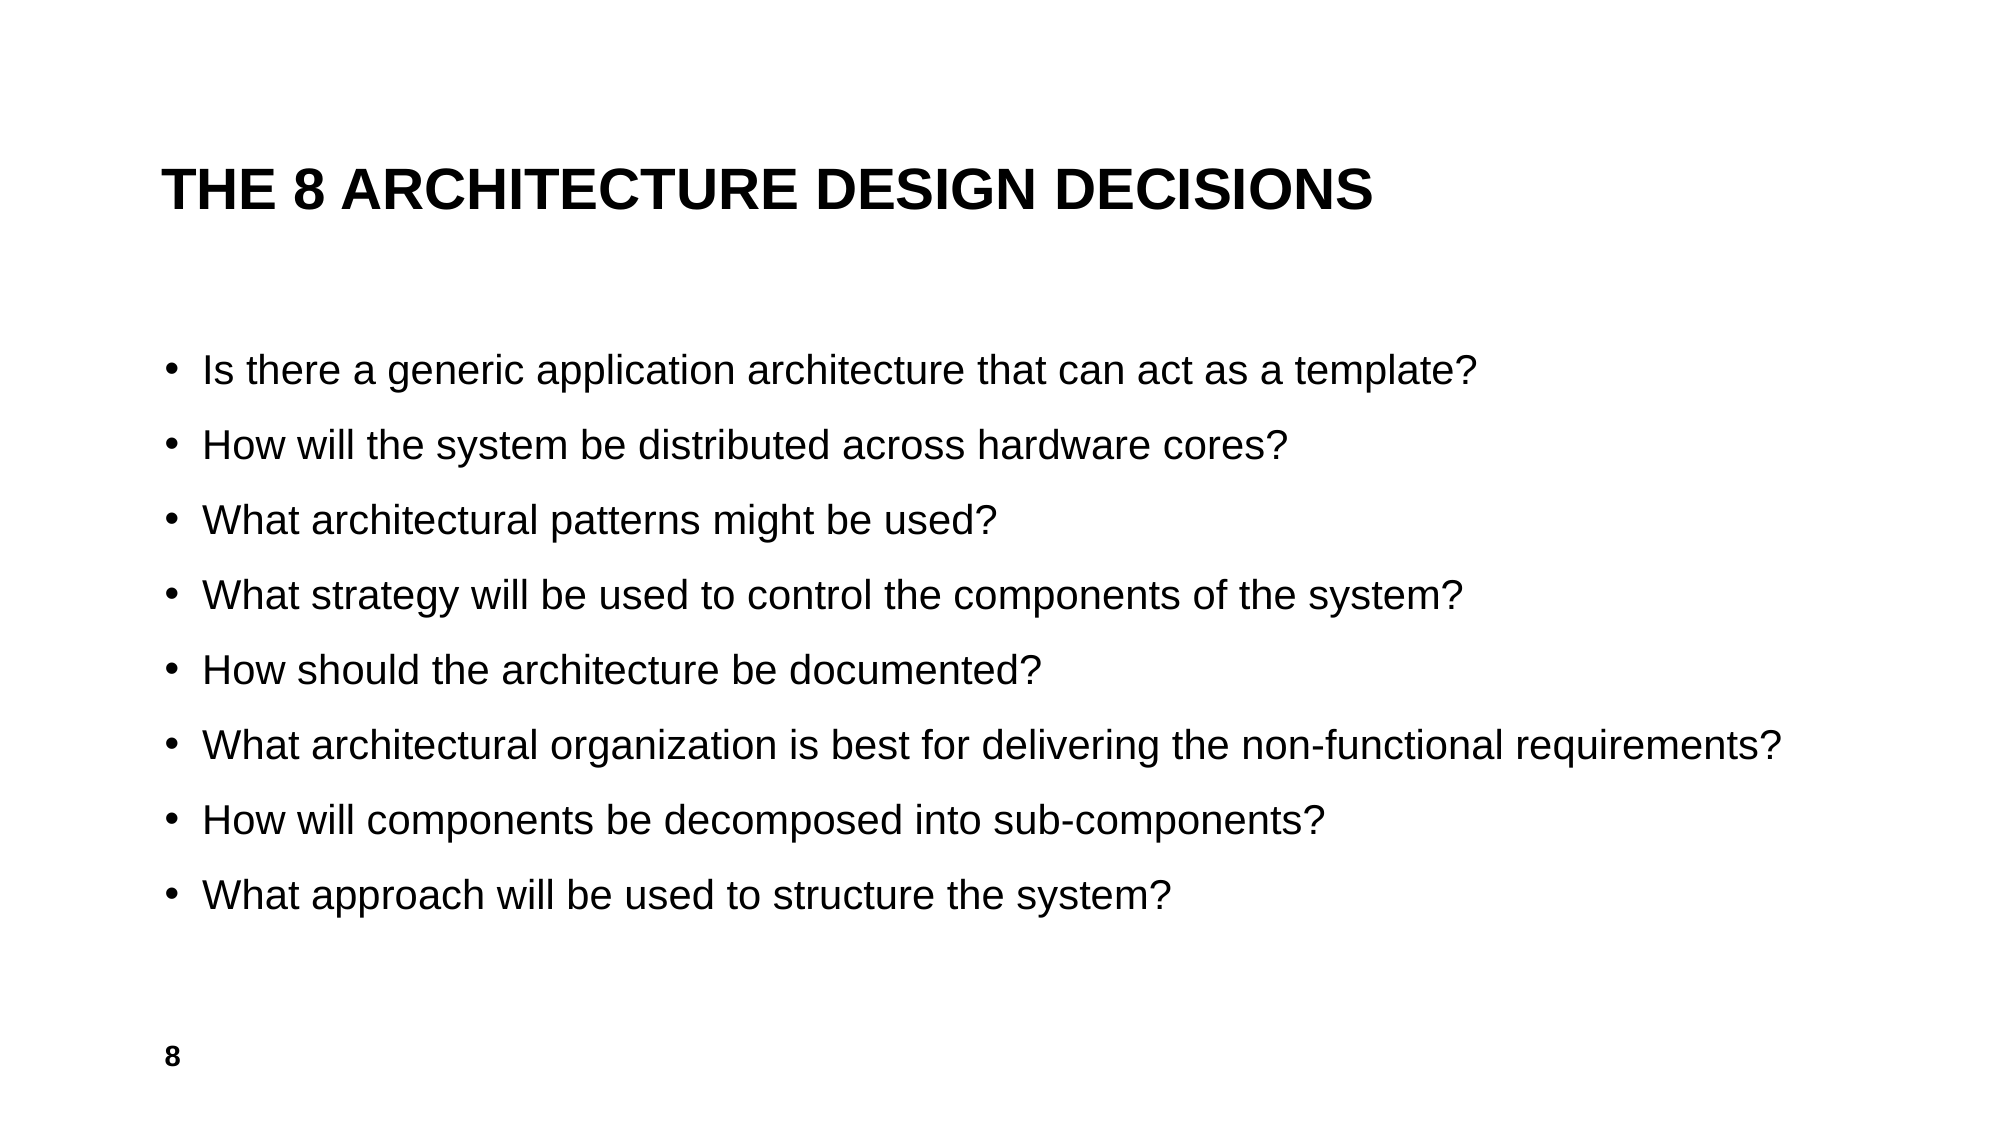

# The 8 Architecture design decisions
Is there a generic application architecture that can act as a template?
How will the system be distributed across hardware cores?
What architectural patterns might be used?
What strategy will be used to control the components of the system?
How should the architecture be documented?
What architectural organization is best for delivering the non-functional requirements?
How will components be decomposed into sub-components?
What approach will be used to structure the system?
8